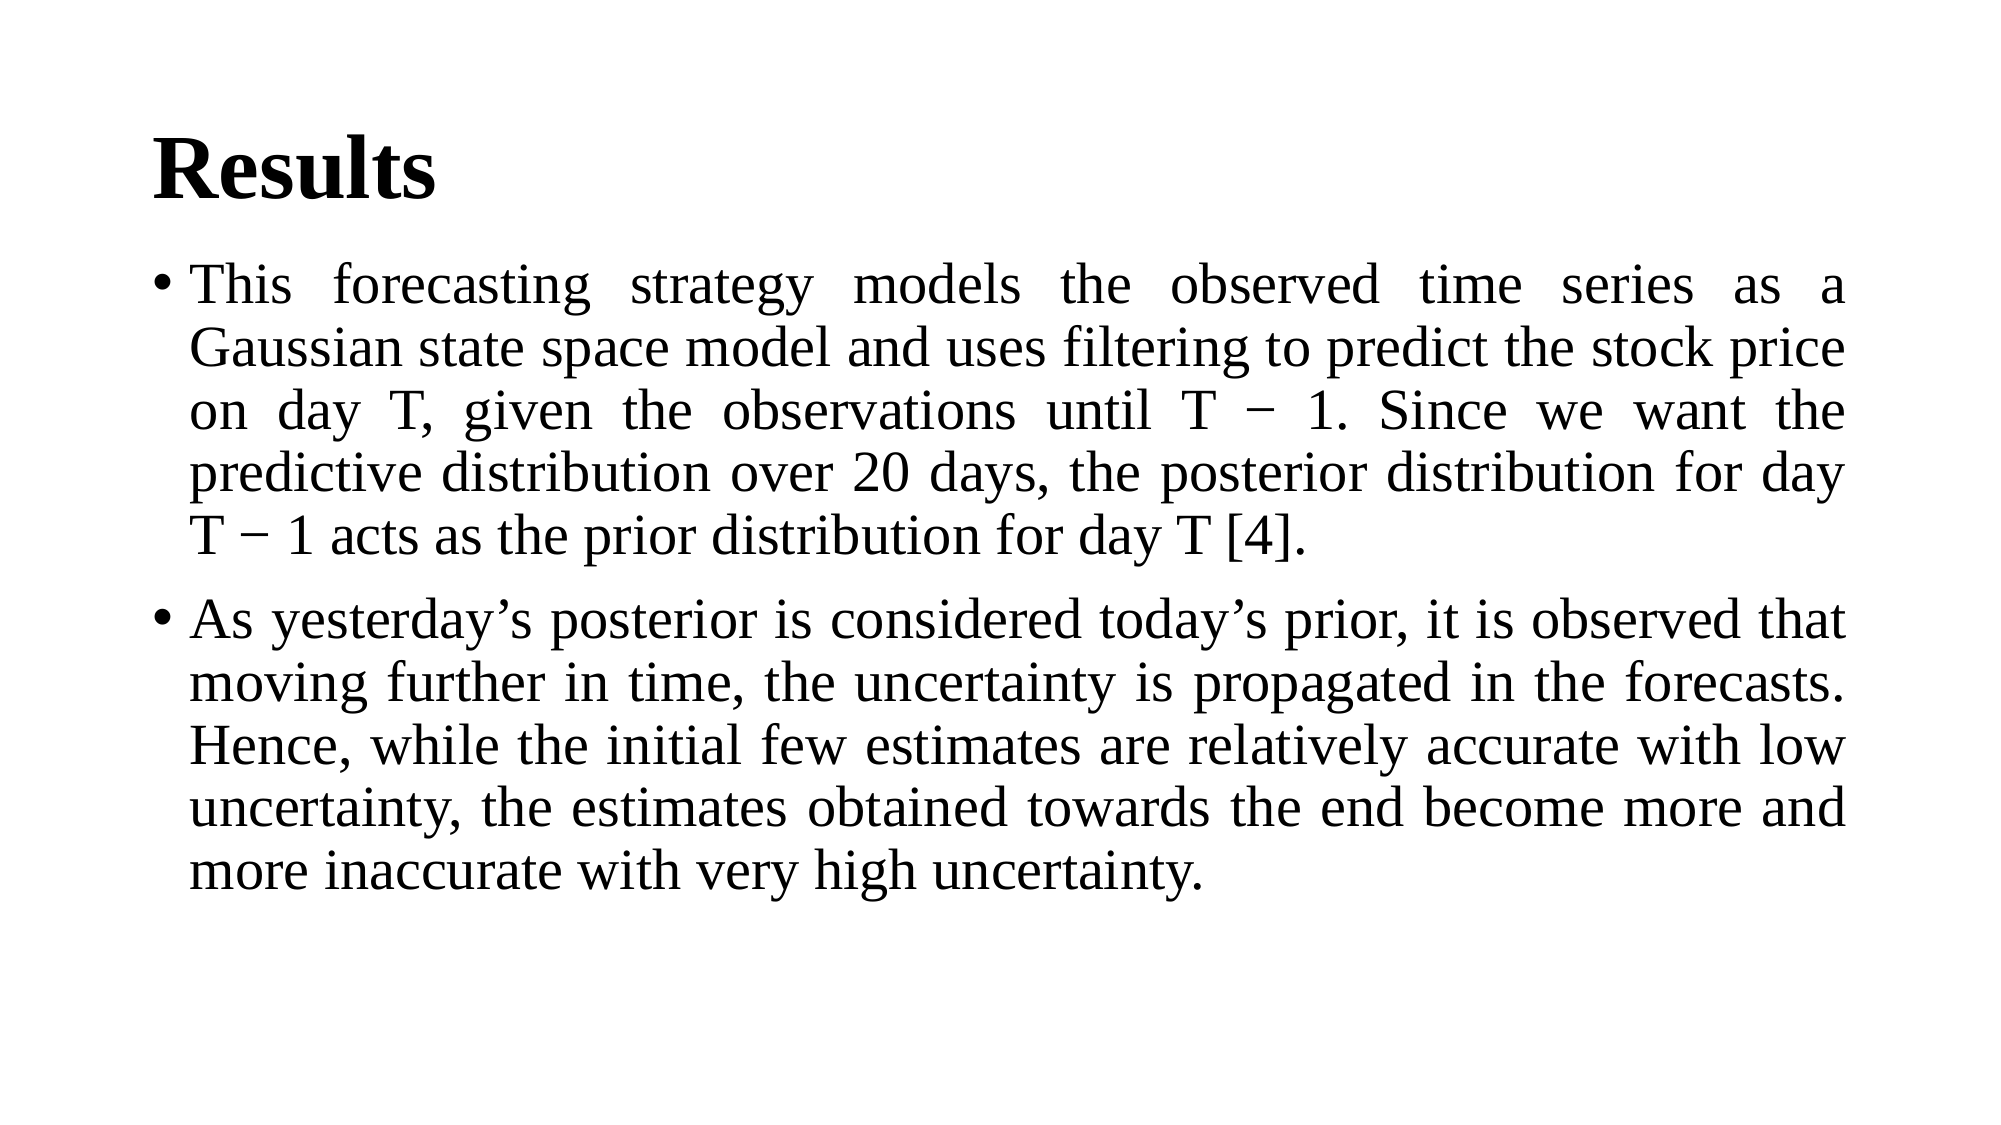

# Results
This forecasting strategy models the observed time series as a Gaussian state space model and uses filtering to predict the stock price on day T, given the observations until T − 1. Since we want the predictive distribution over 20 days, the posterior distribution for day T − 1 acts as the prior distribution for day T [4].
As yesterday’s posterior is considered today’s prior, it is observed that moving further in time, the uncertainty is propagated in the forecasts. Hence, while the initial few estimates are relatively accurate with low uncertainty, the estimates obtained towards the end become more and more inaccurate with very high uncertainty.